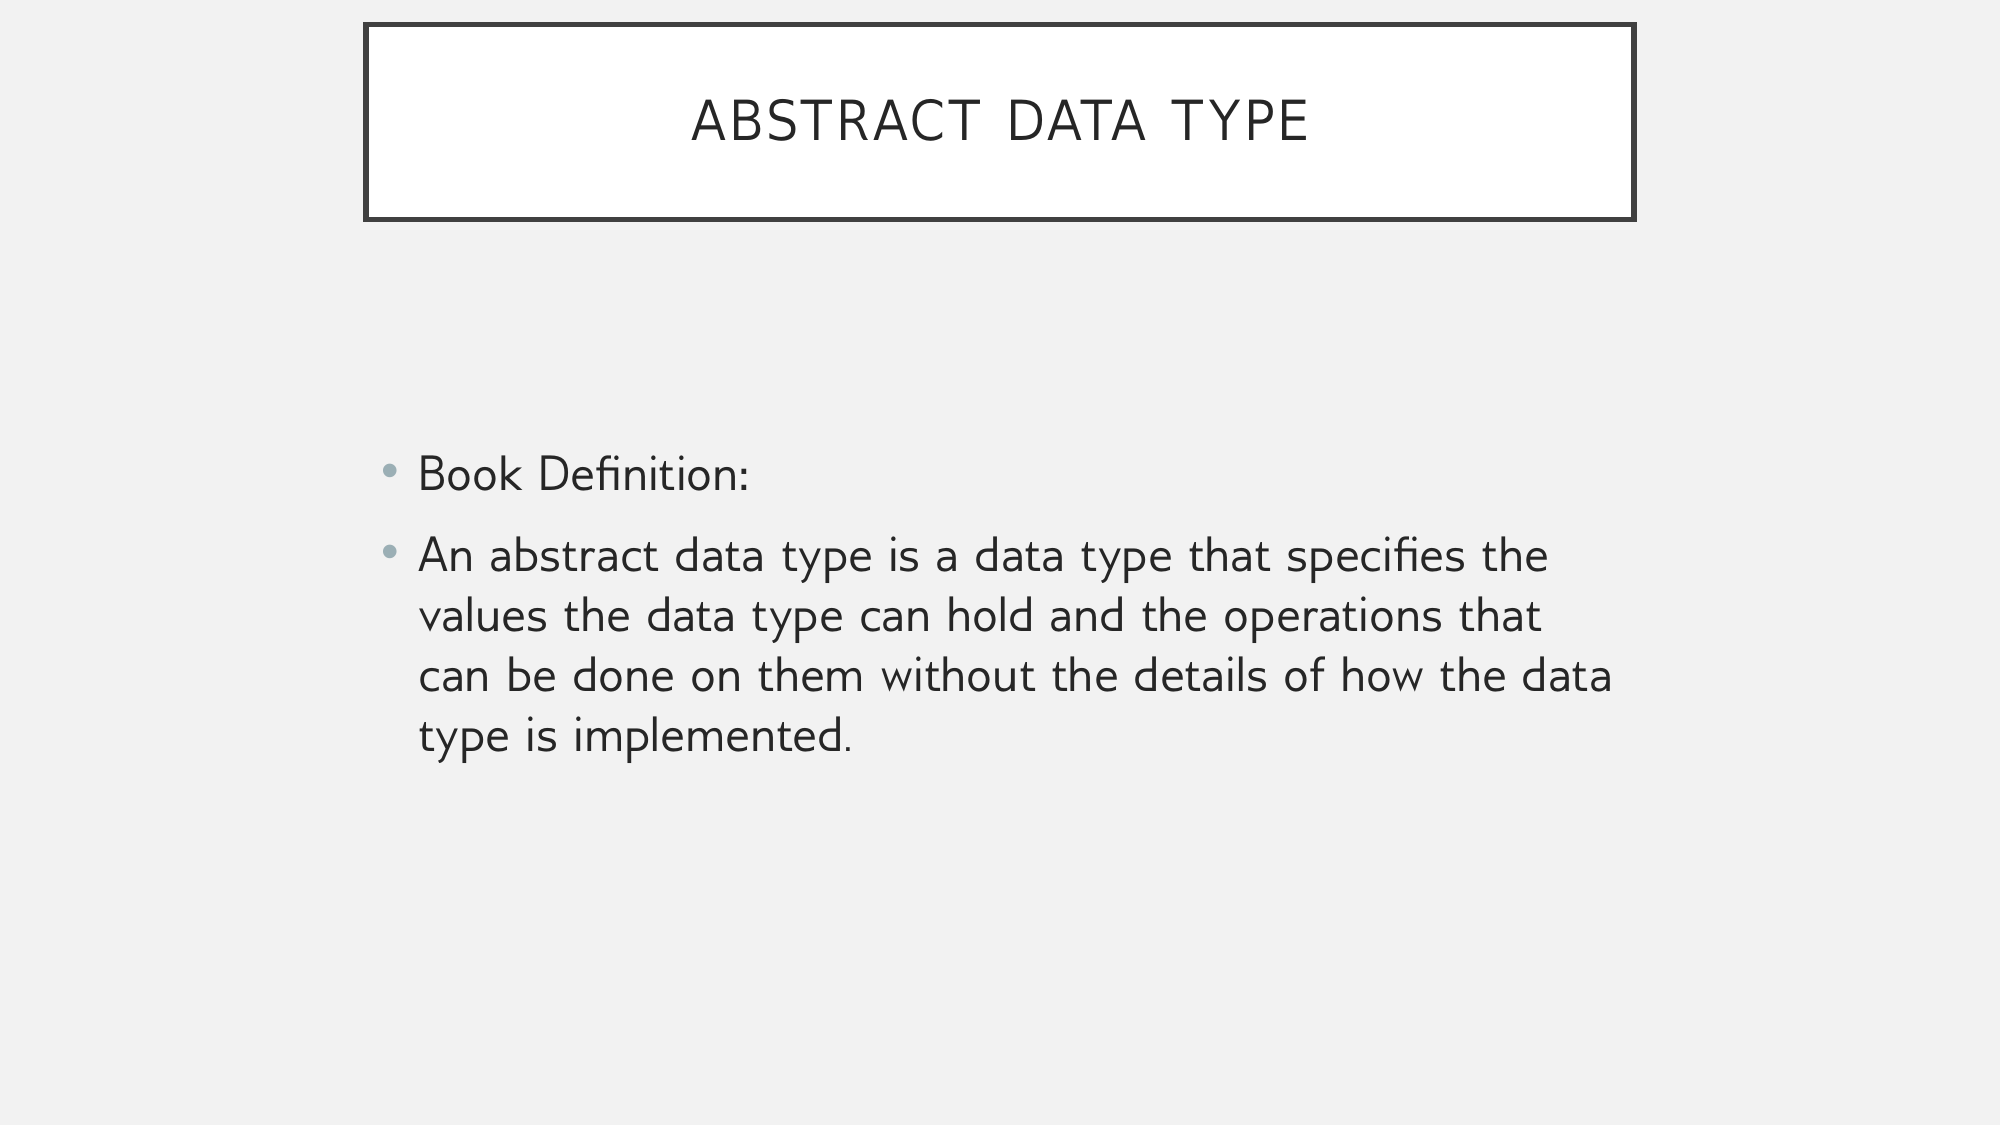

# Abstract Data Type
Book Definition:
An abstract data type is a data type that specifies the values the data type can hold and the operations that can be done on them without the details of how the data type is implemented.